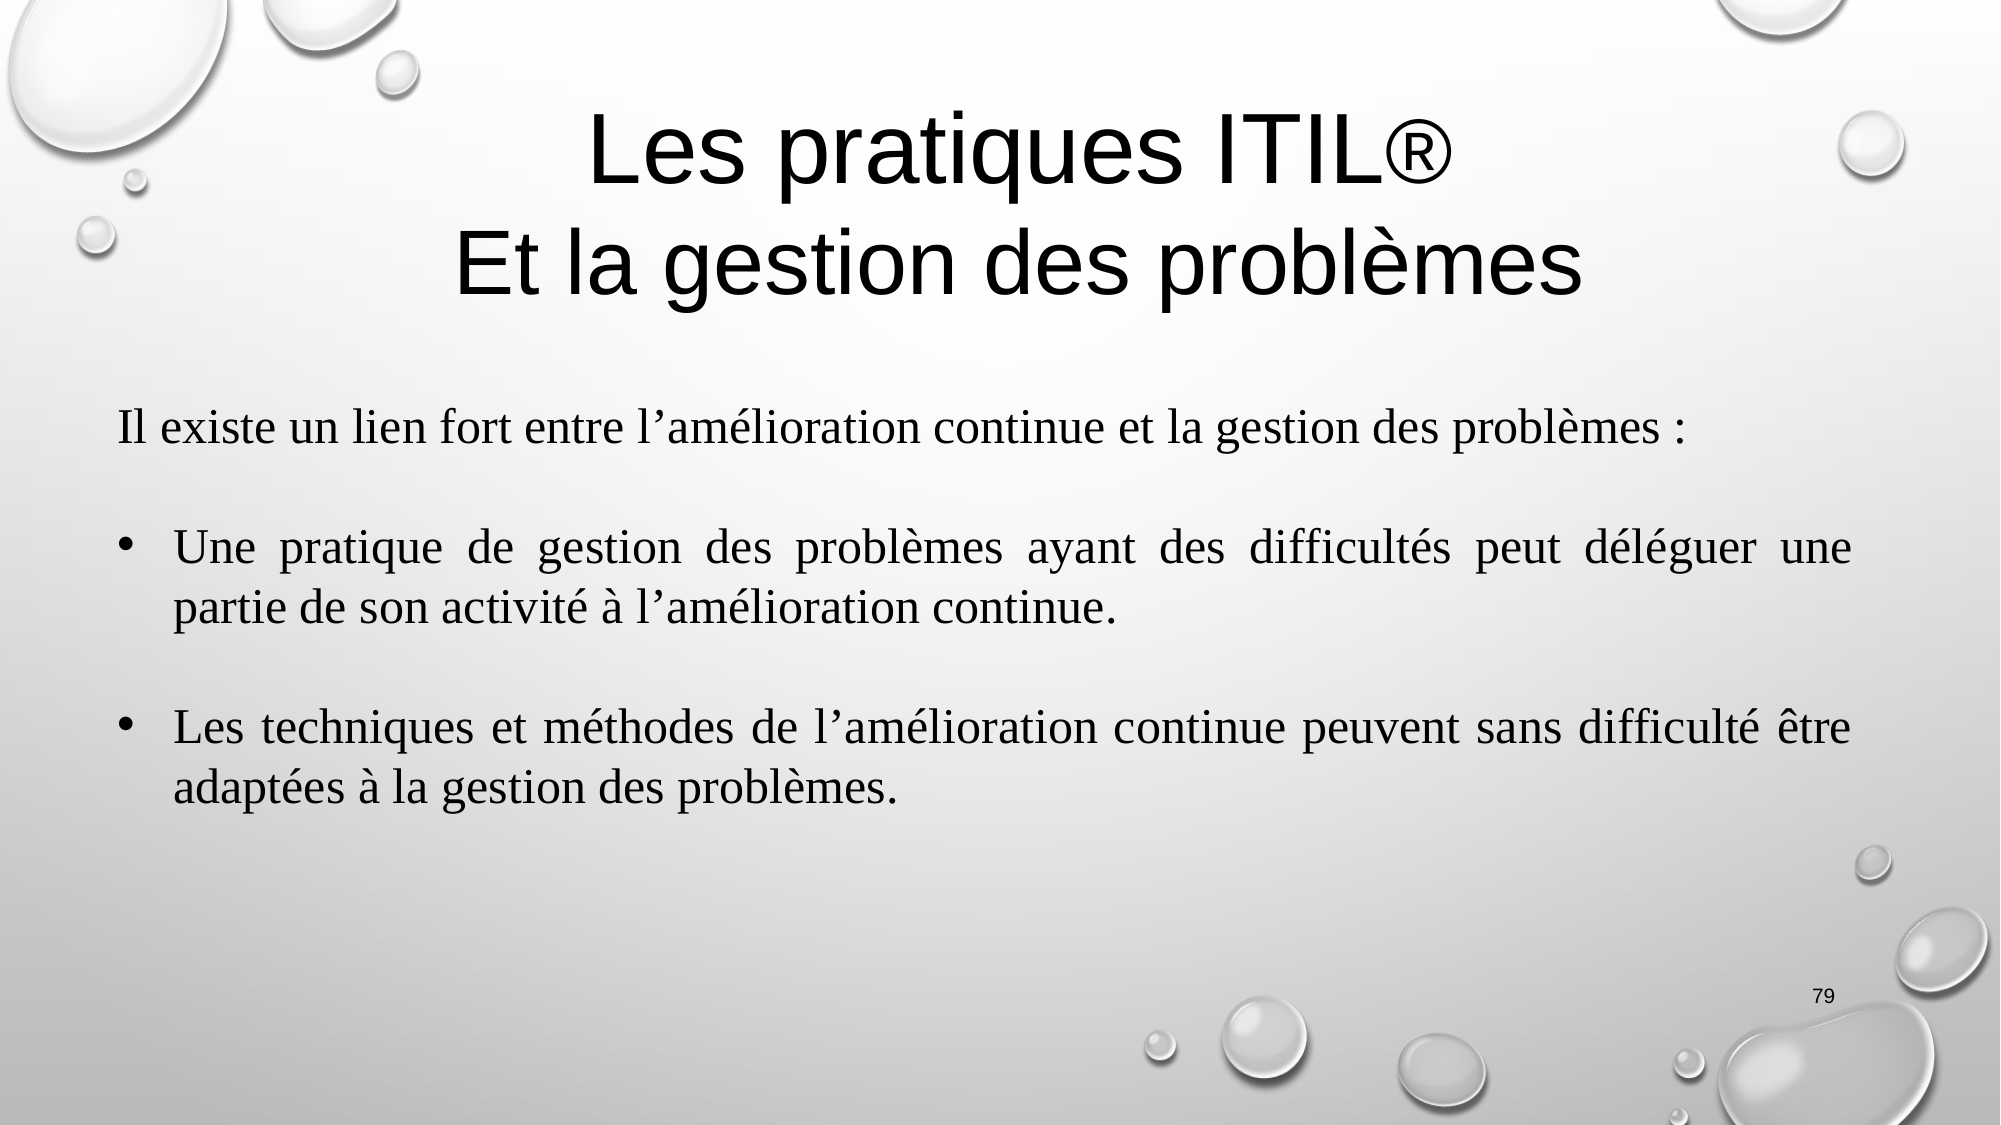

Les pratiques ITIL®
Et la gestion des problèmes

Il existe un lien fort entre l’amélioration continue et la gestion des problèmes :

Une pratique de gestion des problèmes ayant des difficultés peut déléguer une partie de son activité à l’amélioration continue.

Les techniques et méthodes de l’amélioration continue peuvent sans difficulté être adaptées à la gestion des problèmes.
79